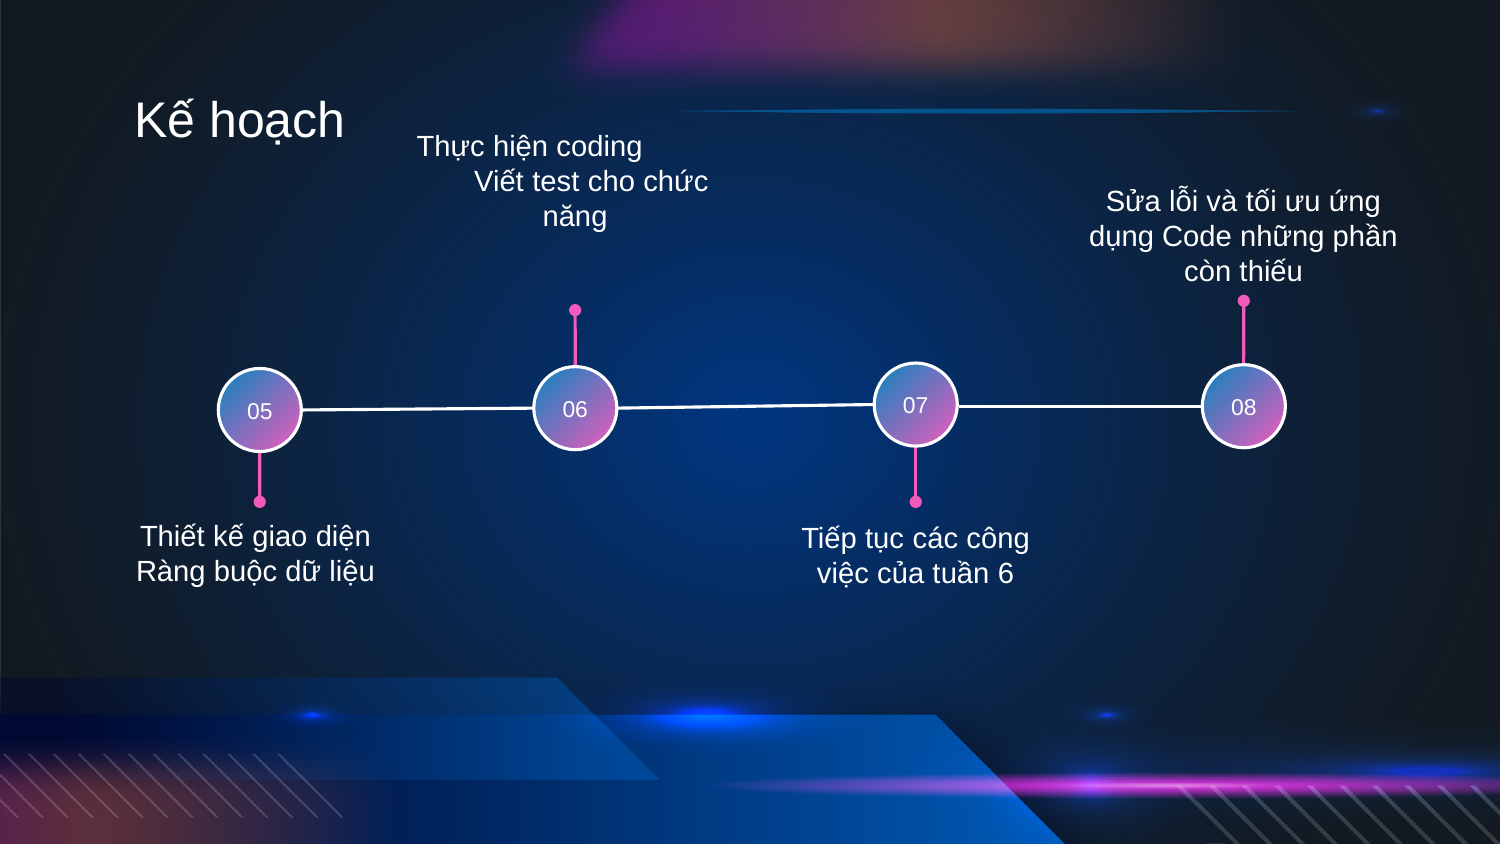

# Kế hoạch
Thực hiện coding                Viết test cho chức năng
Sửa lỗi và tối ưu ứng dụng Code những phần còn thiếu
07
08
06
05
Thiết kế giao diện  Ràng buộc dữ liệu
Tiếp tục các công việc của tuần 6